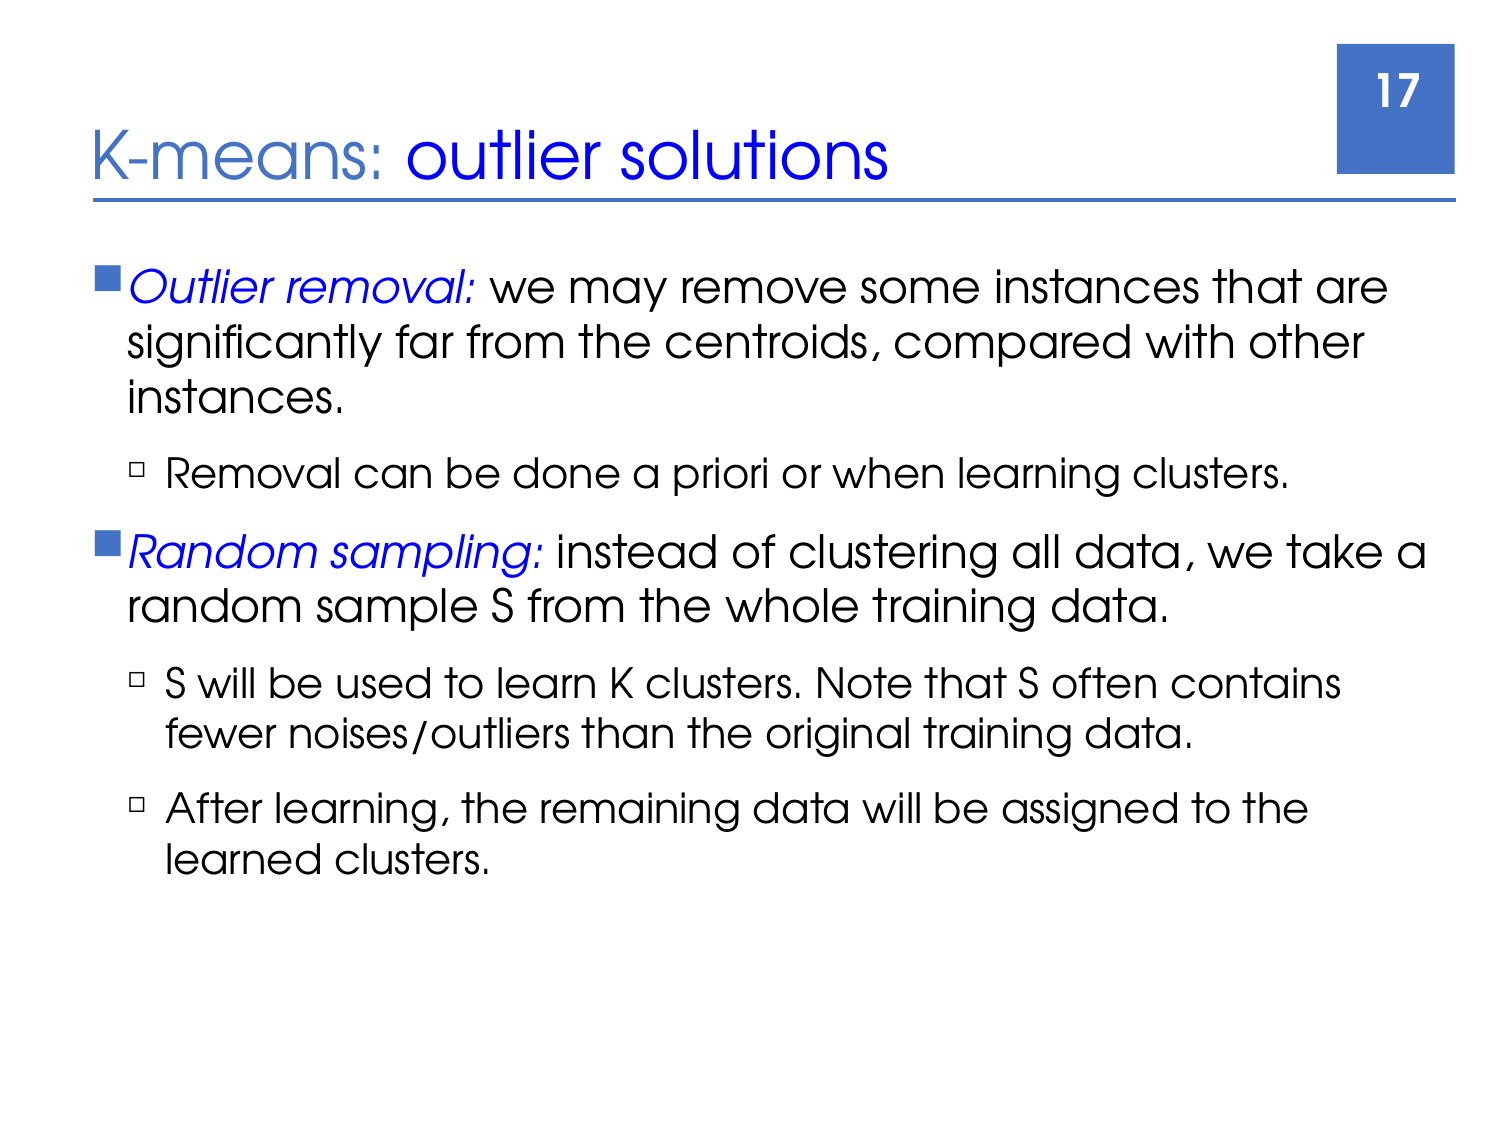

17
# K-means: outlier solutions

Outlier removal: we may remove some instances that are significantly far from the centroids, compared with other instances.
Removal can be done a priori or when learning clusters.
Random sampling: instead of clustering all data, we take a random sample S from the whole training data.
S will be used to learn K clusters. Note that S often contains fewer noises/outliers than the original training data.
After learning, the remaining data will be assigned to the learned clusters.